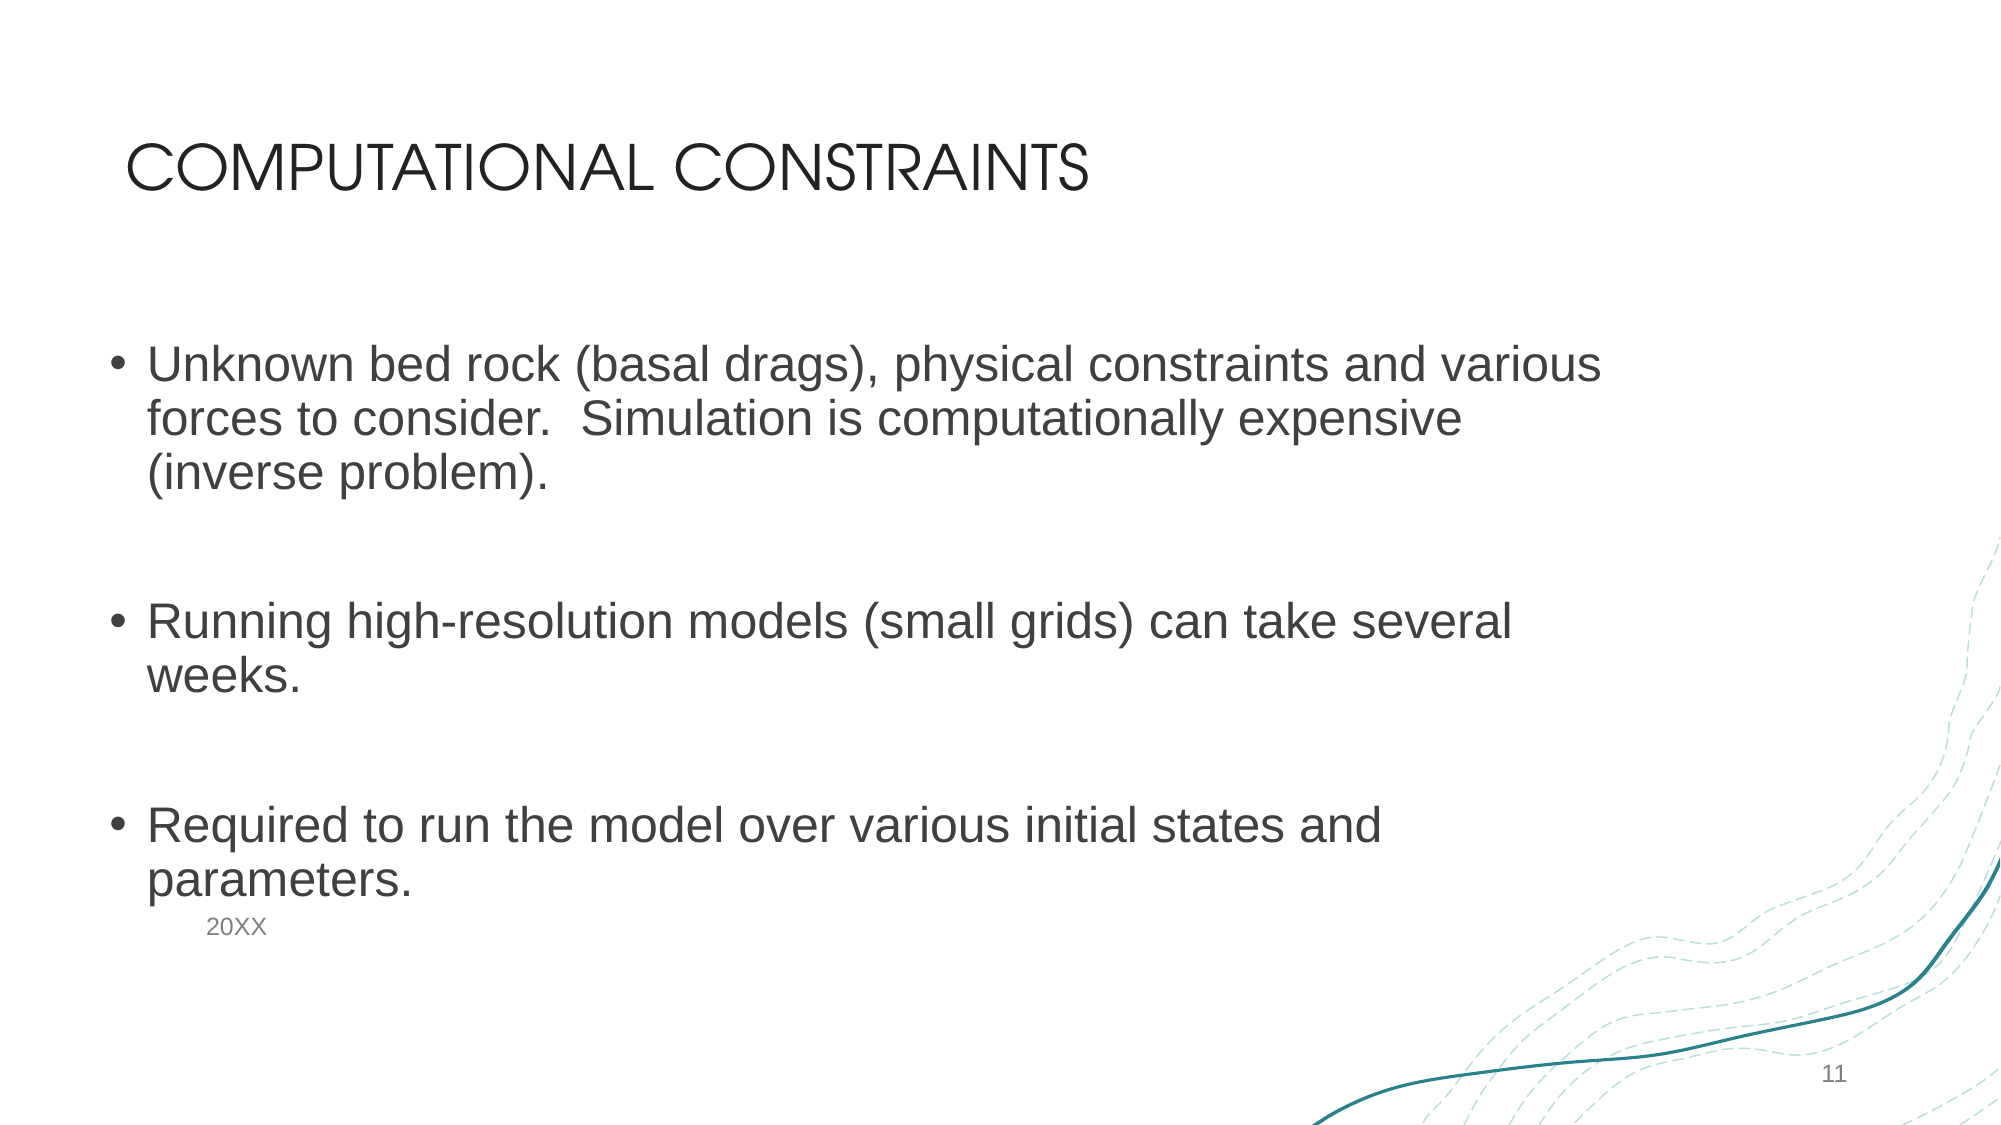

# Computational constraints

Unknown bed rock (basal drags), physical constraints and various forces to consider.  Simulation is computationally expensive (inverse problem).

Running high-resolution models (small grids) can take several weeks.

Required to run the model over various initial states and parameters.

20XX
11